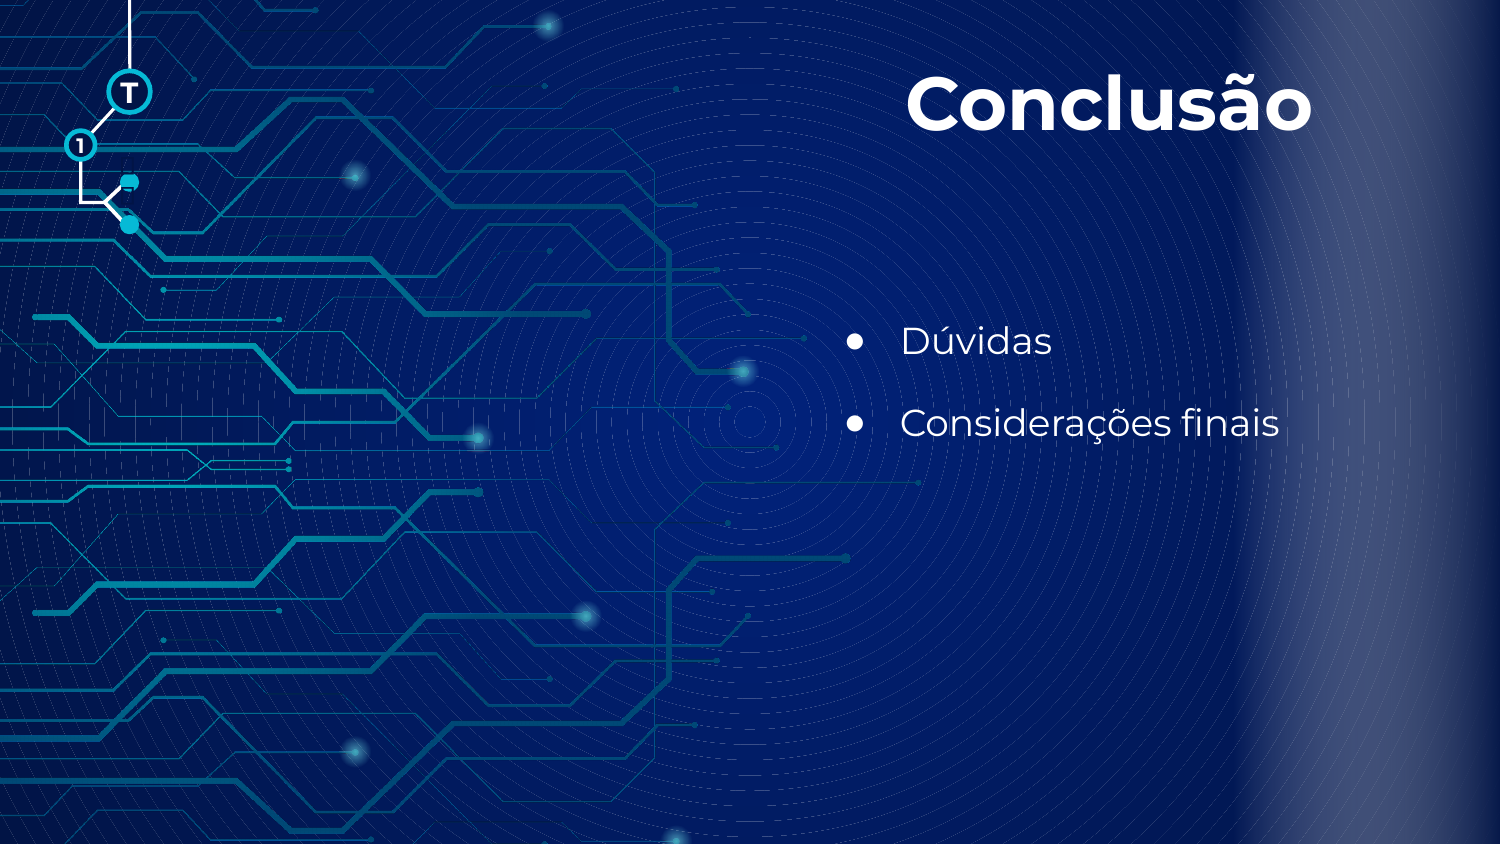

Conclusão
T
1
🠺

🠺
Dúvidas
Considerações finais